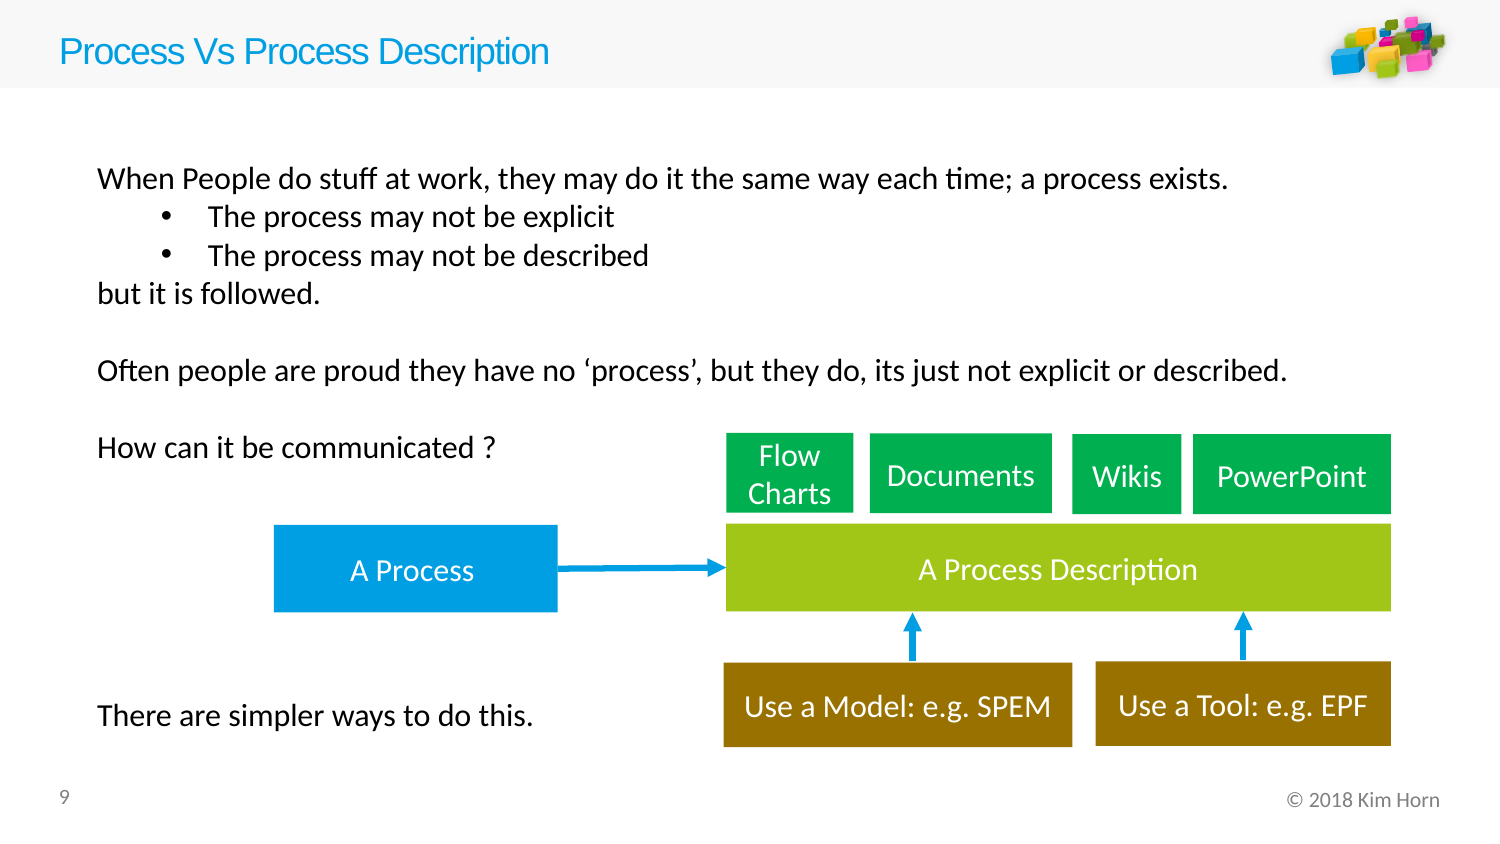

# Process Vs Process Description
When People do stuff at work, they may do it the same way each time; a process exists.
The process may not be explicit
The process may not be described
but it is followed.

Often people are proud they have no ‘process’, but they do, its just not explicit or described.

How can it be communicated ?

There are simpler ways to do this.
Flow Charts
Documents
Wikis
PowerPoint
A Process Description
A Process
Use a Tool: e.g. EPF
Use a Model: e.g. SPEM